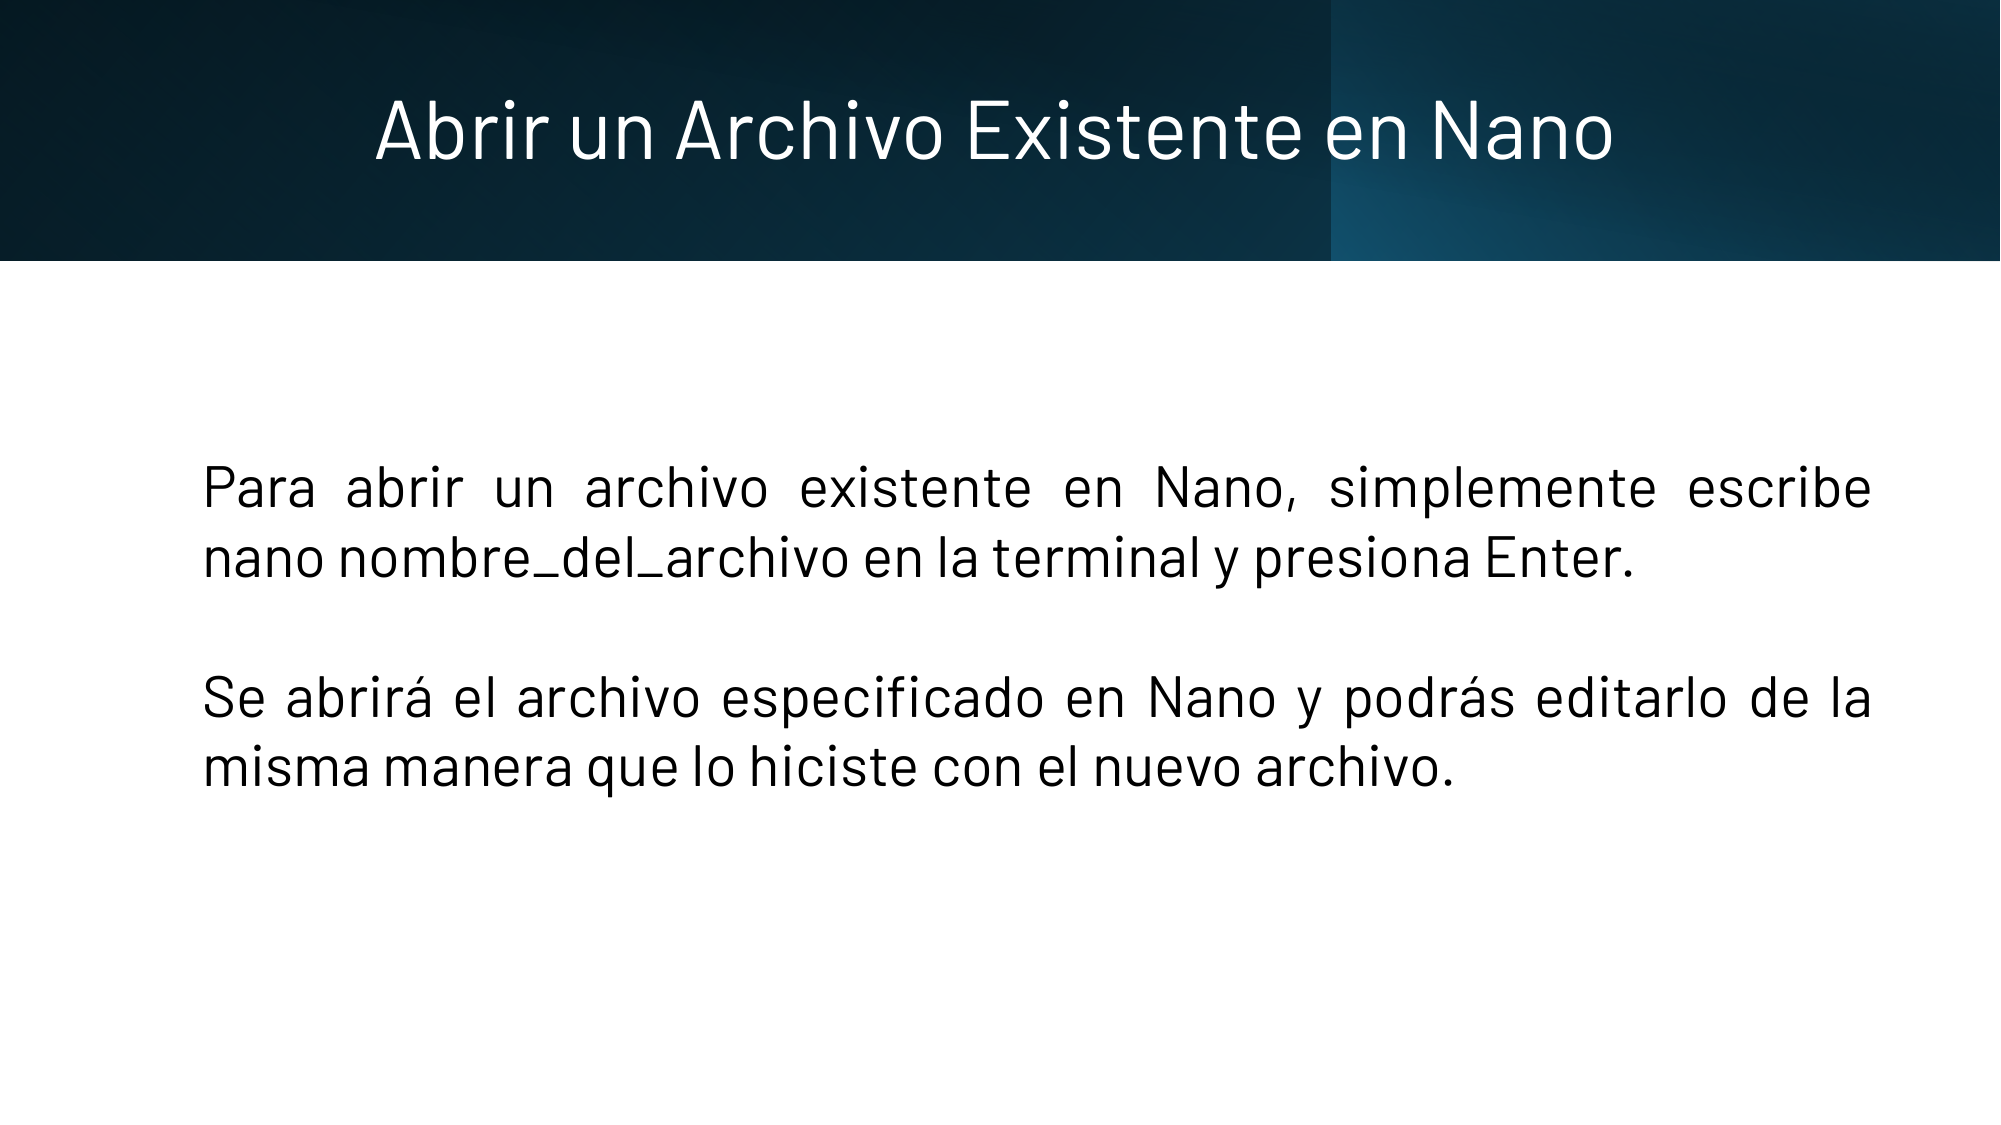

# Abrir un Archivo Existente en Nano
Ejemplo. Comenzamos por crear un archivo con nano, escribimos: nano p2.txt.Se abrirá el editor de textos de nano:
Para abrir un archivo existente en Nano, simplemente escribe nano nombre_del_archivo en la terminal y presiona Enter.

Se abrirá el archivo especificado en Nano y podrás editarlo de la misma manera que lo hiciste con el nuevo archivo.